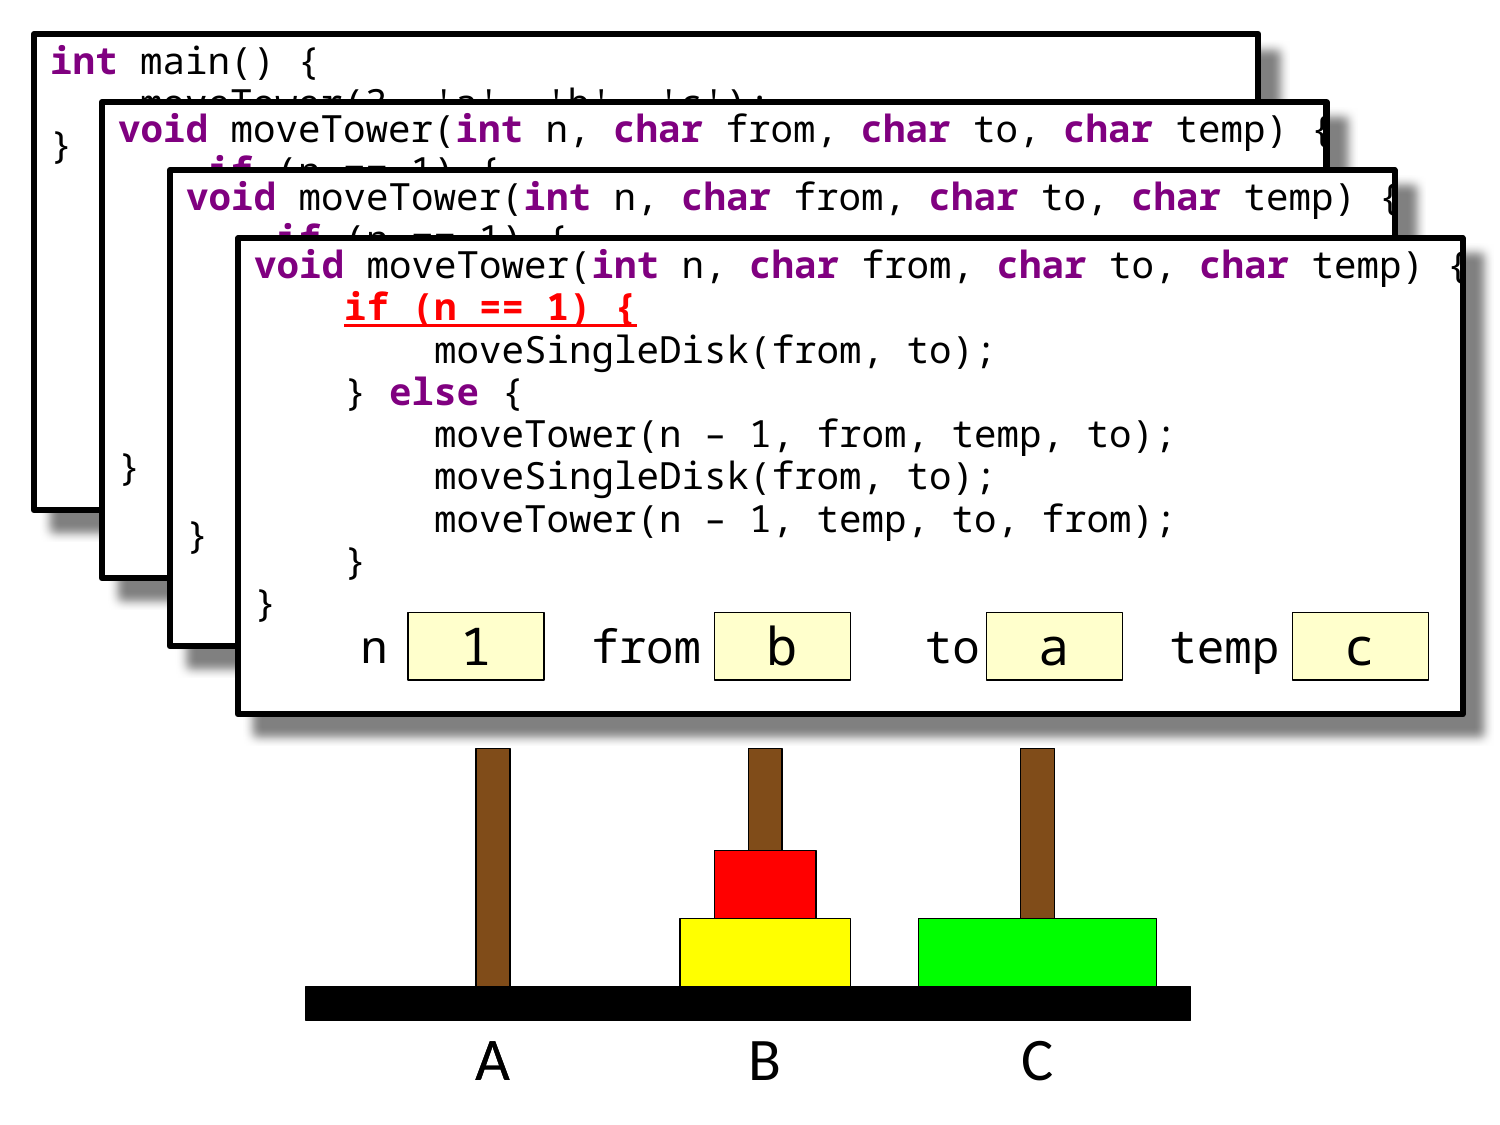

int main() {
    moveTower(3, 'a', 'b', 'c');
}

void moveTower(int n, char from, char to, char temp) {
    if (n == 1) {
        moveSingleDisk(from, to);
    } else {
        moveTower(n – 1, from, temp, to);
        moveSingleDisk(from, to);
        moveTower(n – 1, temp, to, from);
    }
}

void moveTower(int n, char from, char to, char temp) {
    if (n == 1) {
        moveSingleDisk(from, to);
    } else {
        moveTower(n – 1, from, temp, to);
        moveSingleDisk(from, to);
        moveTower(n – 1, temp, to, from);
    }
}

void moveTower(int n, char from, char to, char temp) {
    if (n == 1) {
        moveSingleDisk(from, to);
    } else {
        moveTower(n – 1, from, temp, to);
        moveSingleDisk(from, to);
        moveTower(n – 1, temp, to, from);
    }
}

n
3
from
a
to
b
temp
c
n
2
from
b
to
c
temp
a
n
1
from
b
to
a
temp
c

A
A
B
C